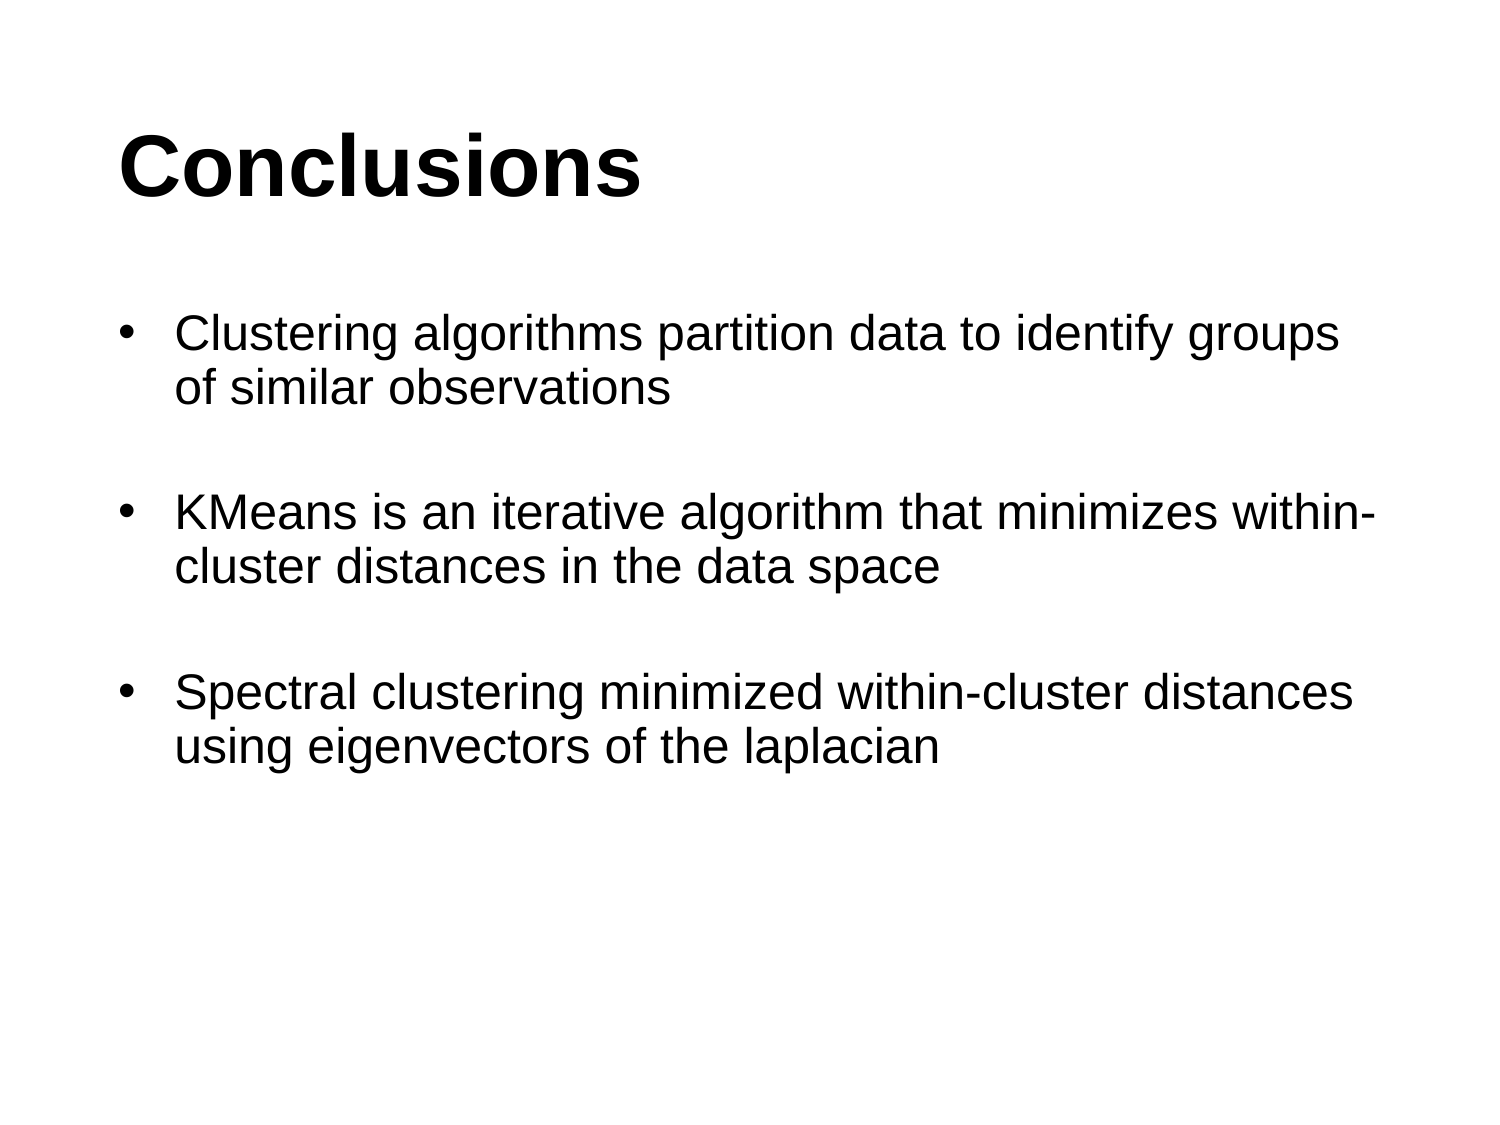

# Conclusions
Clustering algorithms partition data to identify groups of similar observations

KMeans is an iterative algorithm that minimizes within-cluster distances in the data space

Spectral clustering minimized within-cluster distances using eigenvectors of the laplacian